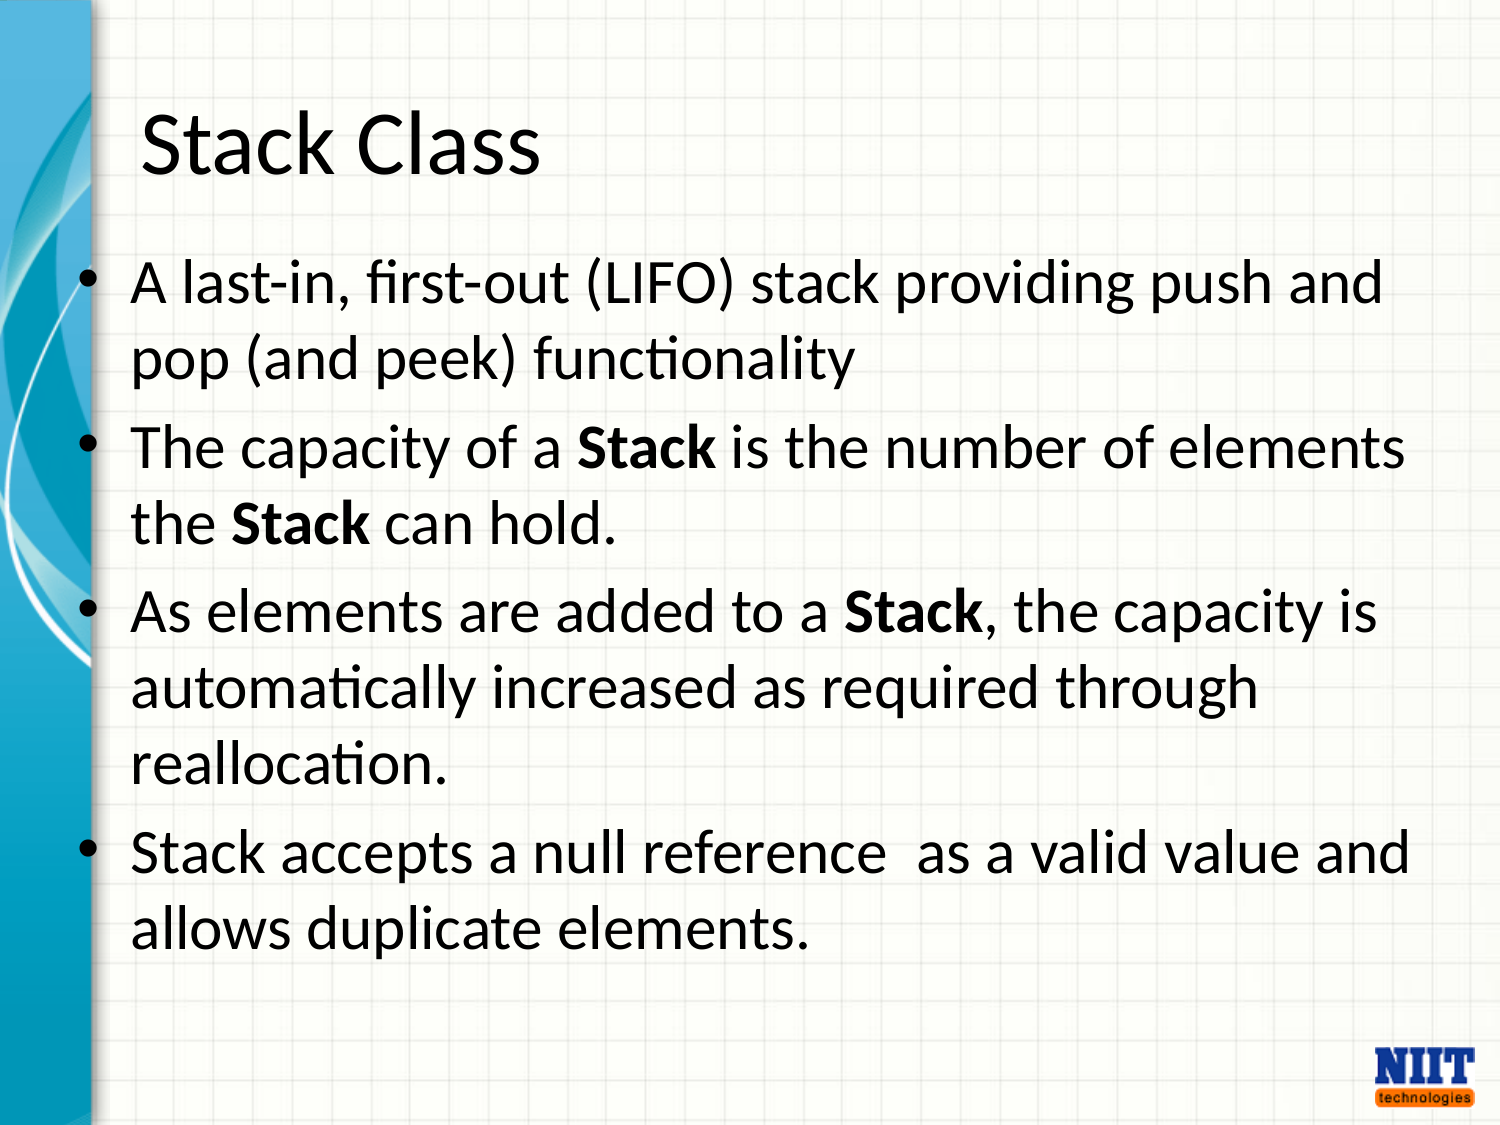

# Stack Class
A last-in, first-out (LIFO) stack providing push and pop (and peek) functionality
The capacity of a Stack is the number of elements the Stack can hold.
As elements are added to a Stack, the capacity is automatically increased as required through reallocation.
Stack accepts a null reference  as a valid value and allows duplicate elements.